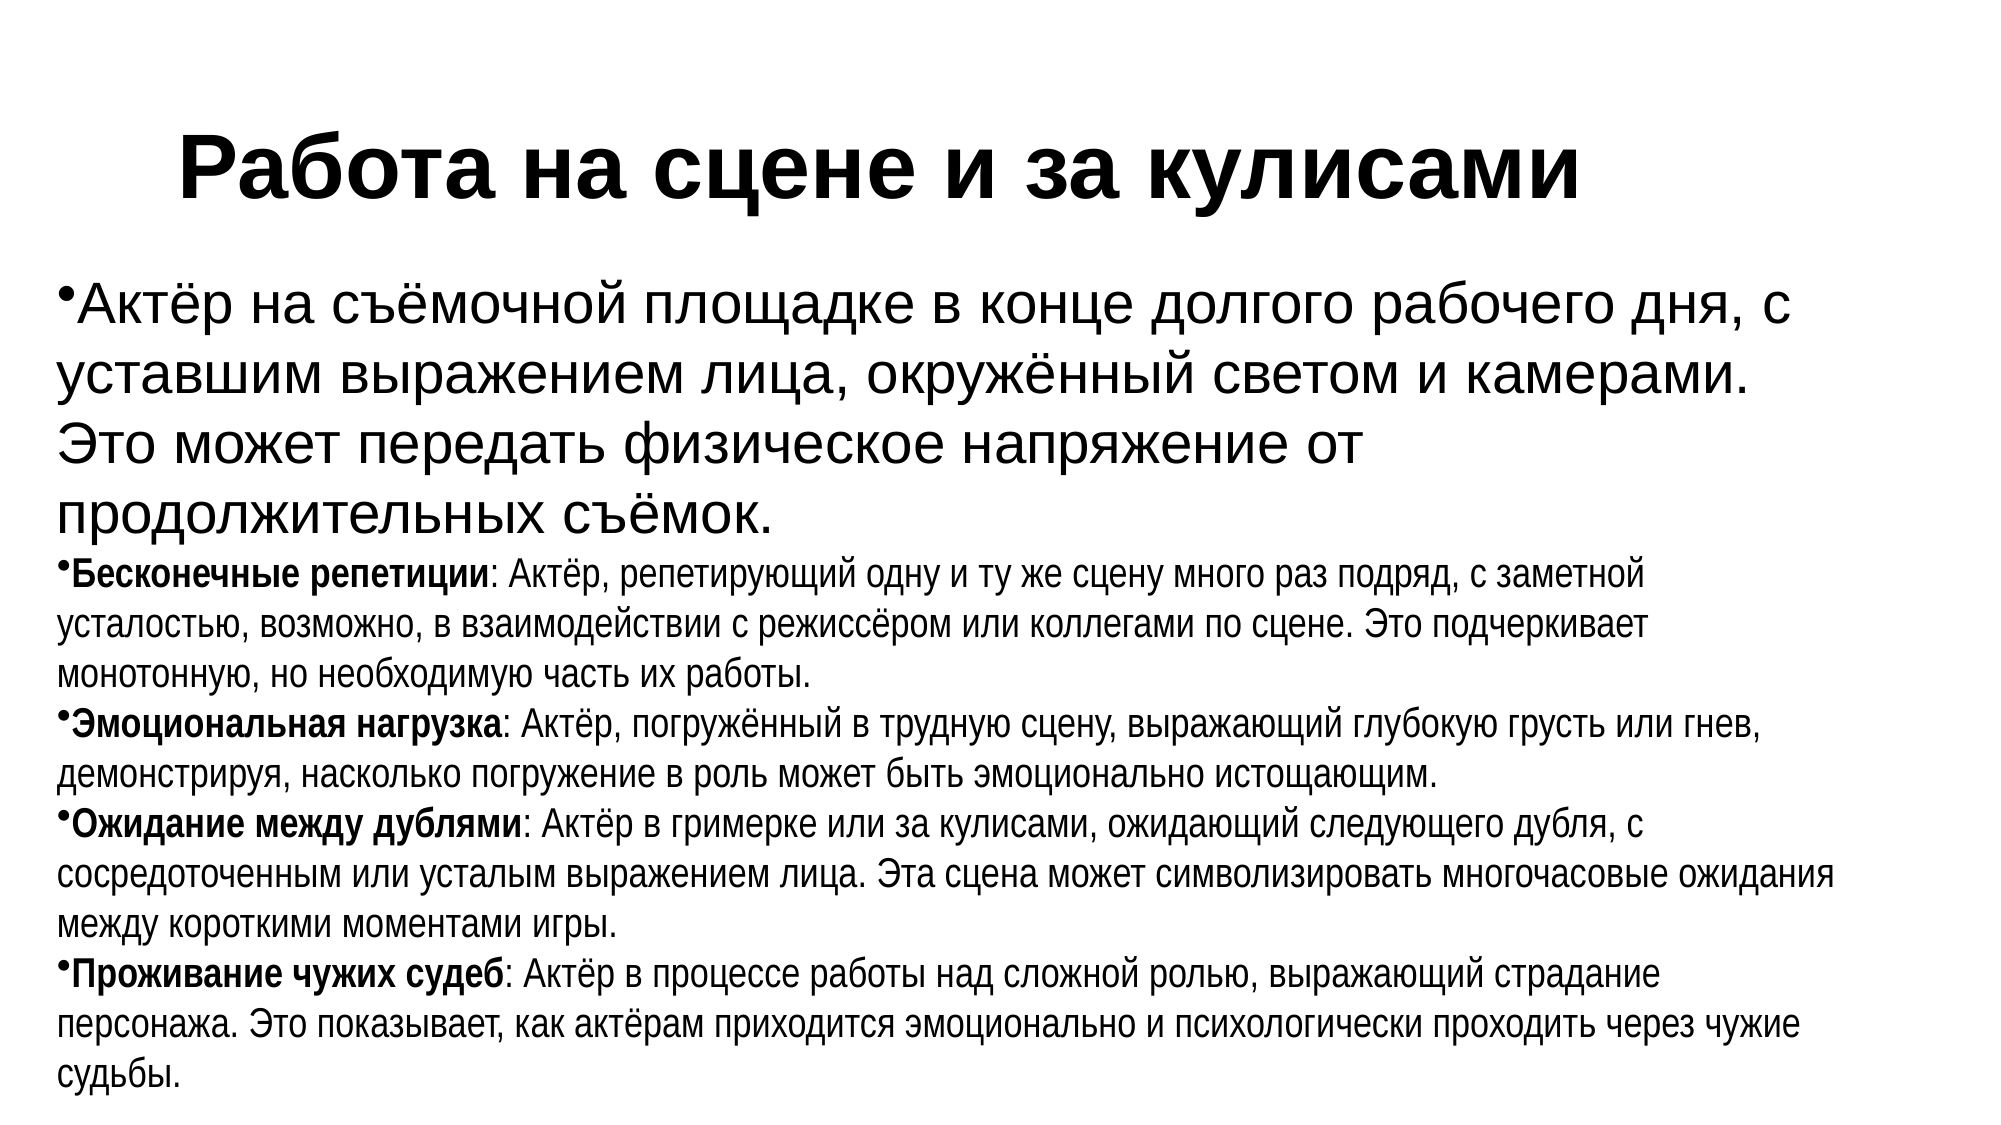

# Работа на сцене и за кулисами
Актёр на съёмочной площадке в конце долгого рабочего дня, с уставшим выражением лица, окружённый светом и камерами. Это может передать физическое напряжение от продолжительных съёмок.
Бесконечные репетиции: Актёр, репетирующий одну и ту же сцену много раз подряд, с заметной усталостью, возможно, в взаимодействии с режиссёром или коллегами по сцене. Это подчеркивает монотонную, но необходимую часть их работы.
Эмоциональная нагрузка: Актёр, погружённый в трудную сцену, выражающий глубокую грусть или гнев, демонстрируя, насколько погружение в роль может быть эмоционально истощающим.
Ожидание между дублями: Актёр в гримерке или за кулисами, ожидающий следующего дубля, с сосредоточенным или усталым выражением лица. Эта сцена может символизировать многочасовые ожидания между короткими моментами игры.
Проживание чужих судеб: Актёр в процессе работы над сложной ролью, выражающий страдание персонажа. Это показывает, как актёрам приходится эмоционально и психологически проходить через чужие судьбы.